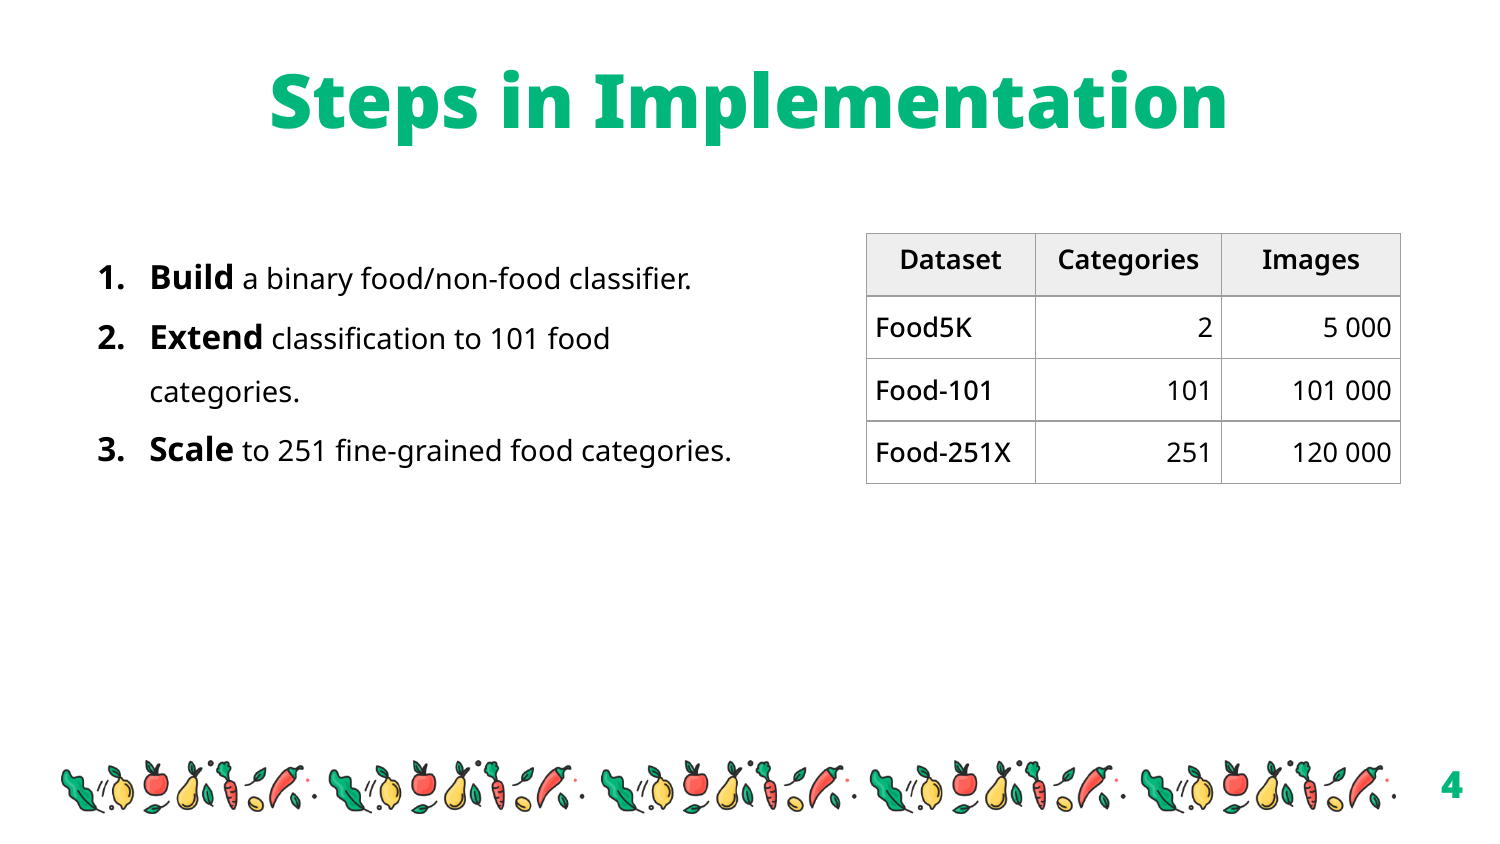

# Steps in Implementation
Build a binary food/non-food classifier.
Extend classification to 101 food categories.
Scale to 251 fine-grained food categories.

| Dataset | Categories | Images |
| --- | --- | --- |
| Food5K | 2 | 5 000 |
| Food-101 | 101 | 101 000 |
| Food-251X | 251 | 120 000 |
4